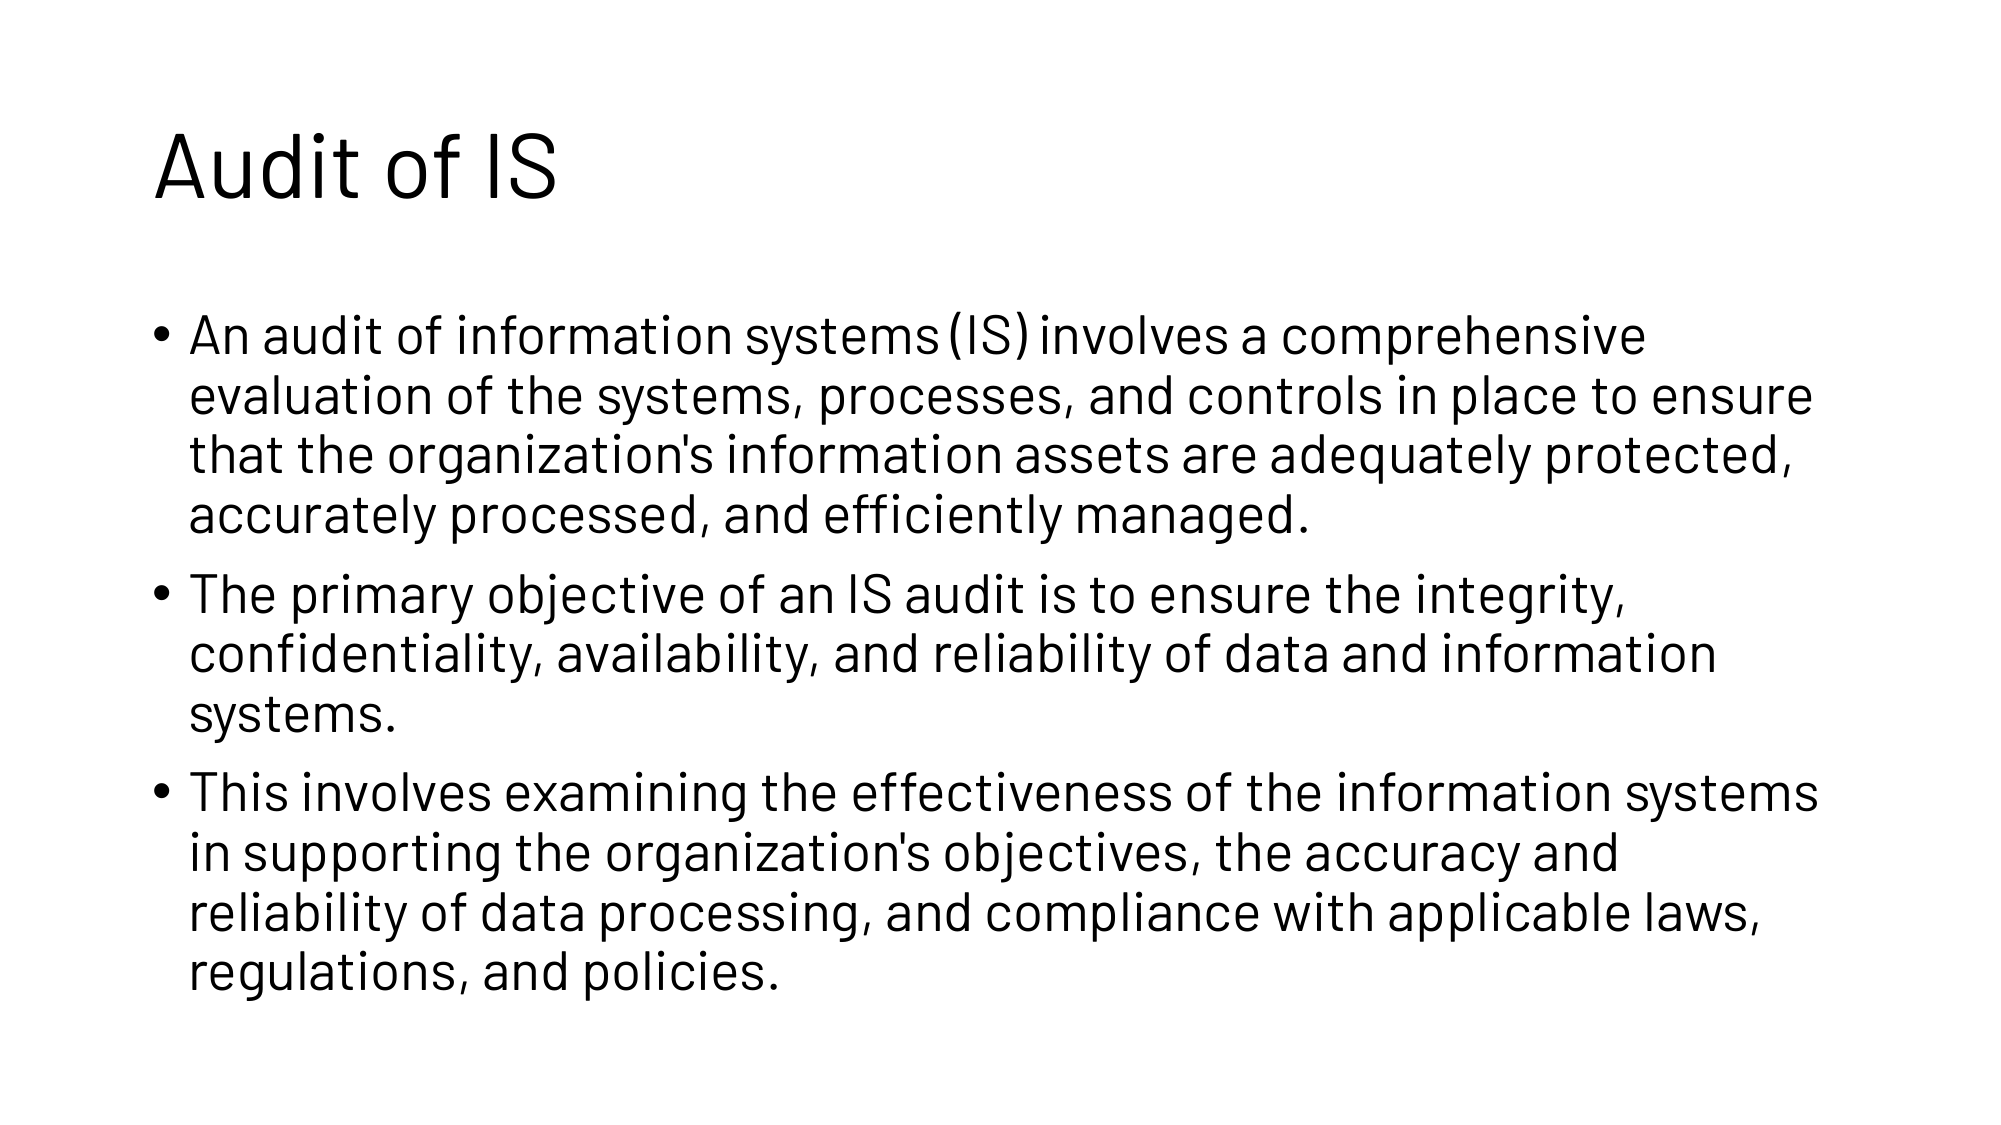

# Audit of IS
An audit of information systems (IS) involves a comprehensive evaluation of the systems, processes, and controls in place to ensure that the organization's information assets are adequately protected, accurately processed, and efficiently managed.
The primary objective of an IS audit is to ensure the integrity, confidentiality, availability, and reliability of data and information systems.
This involves examining the effectiveness of the information systems in supporting the organization's objectives, the accuracy and reliability of data processing, and compliance with applicable laws, regulations, and policies.